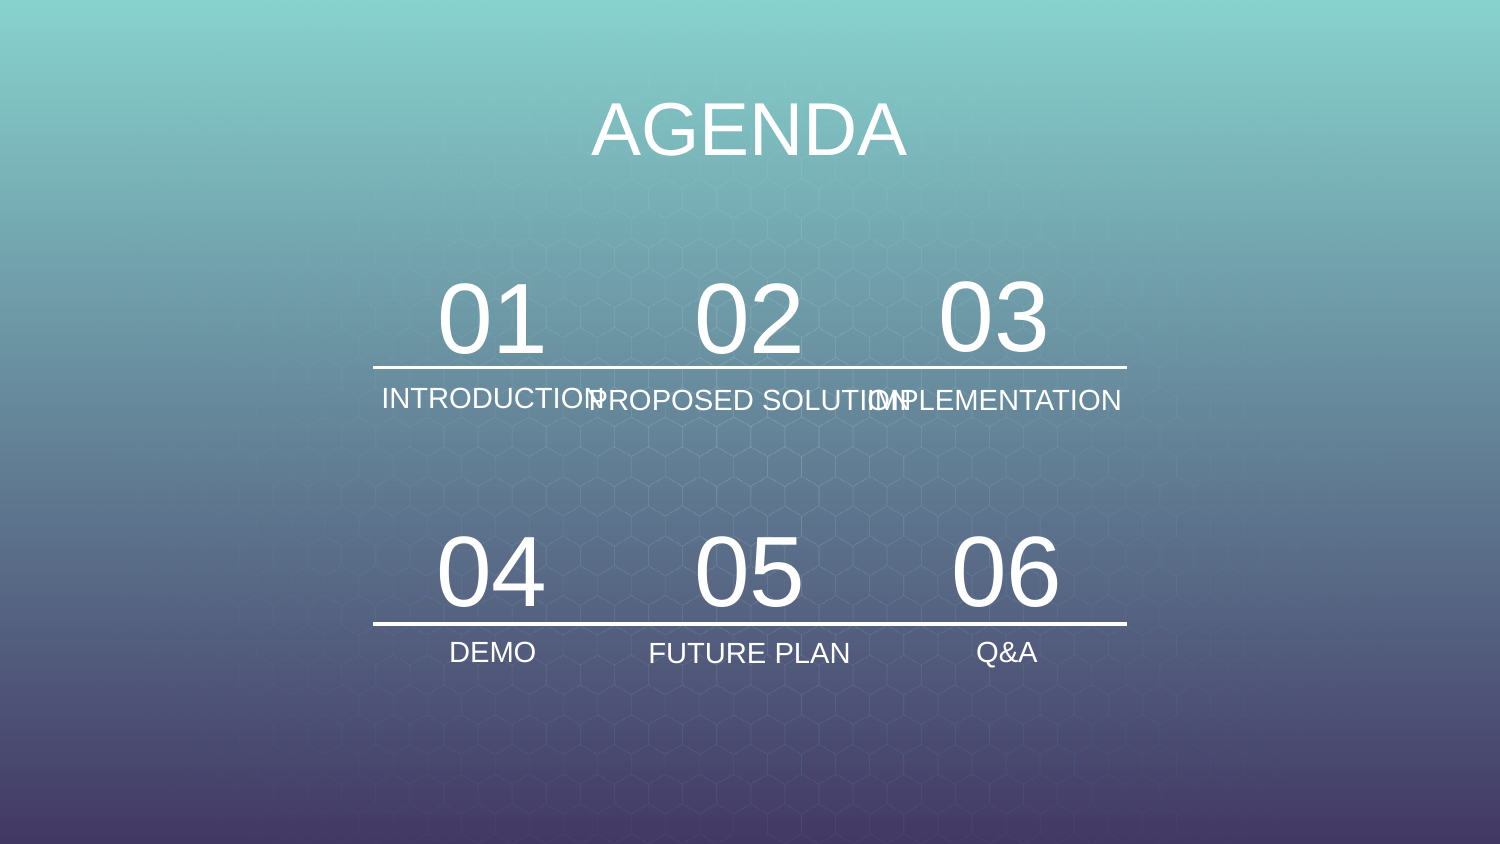

AGENDA
03
01
02
# INTRODUCTION
PROPOSED SOLUTION
IMPLEMENTATION
05
04
06
DEMO
Q&A
FUTURE PLAN